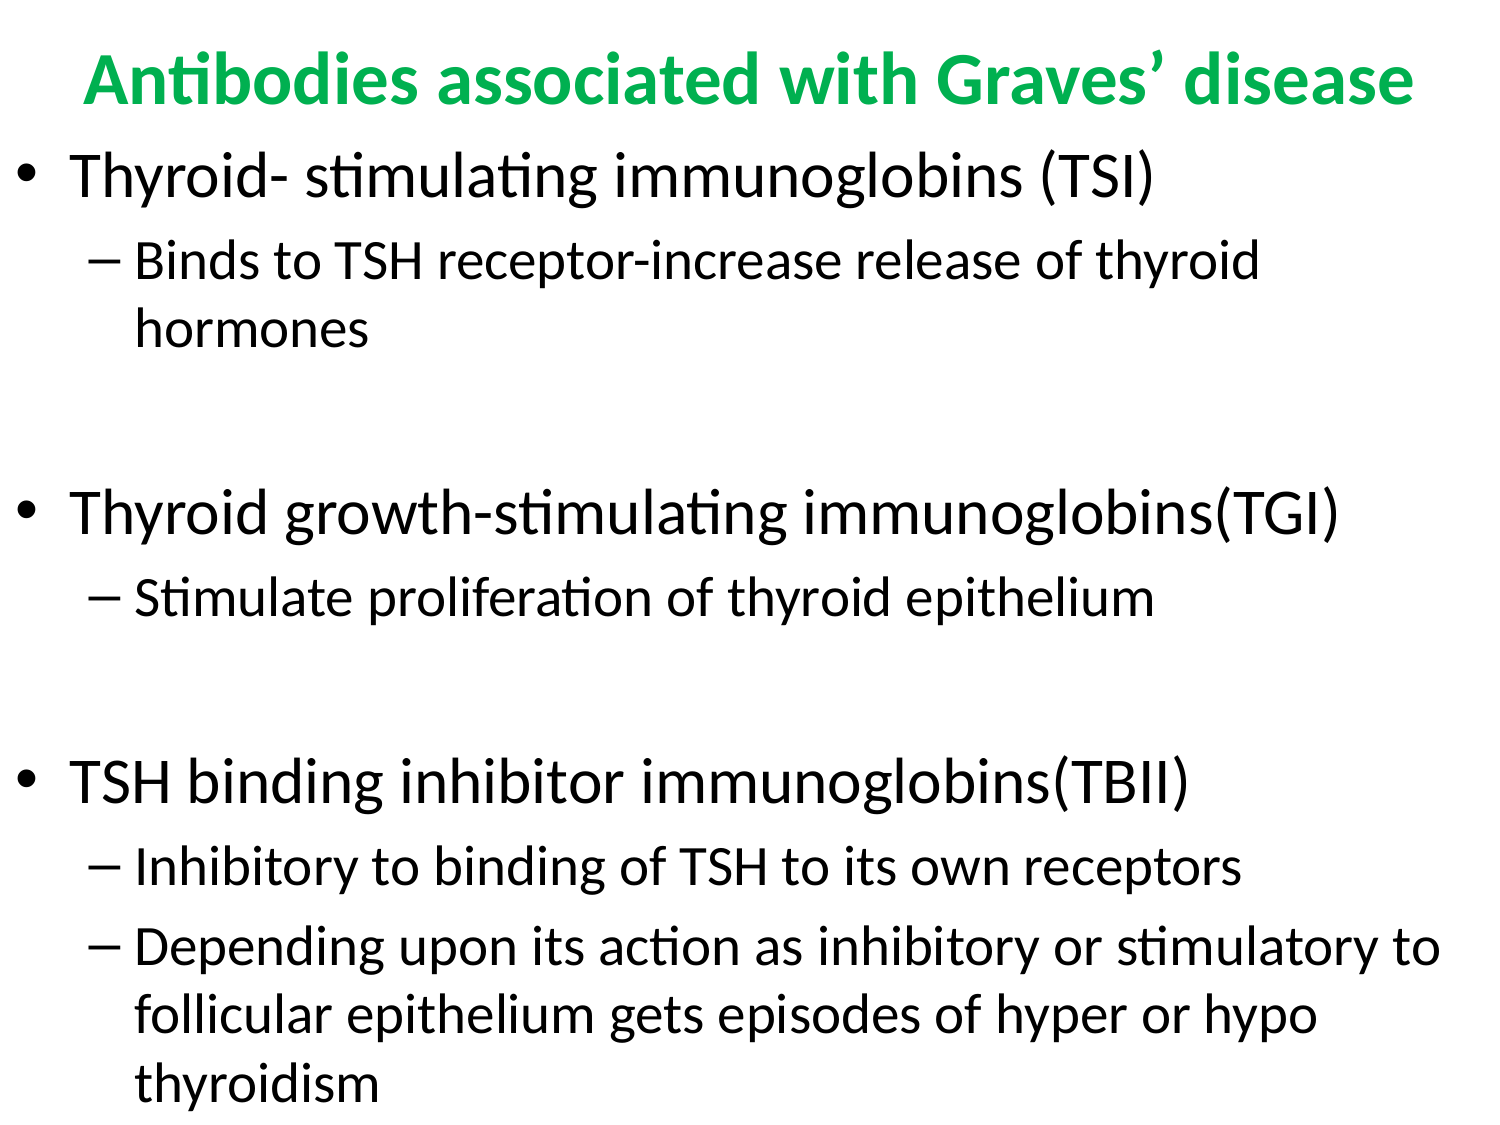

# Antibodies associated with Graves’ disease
Thyroid- stimulating immunoglobins (TSI)
Binds to TSH receptor-increase release of thyroid hormones

Thyroid growth-stimulating immunoglobins(TGI)
Stimulate proliferation of thyroid epithelium

TSH binding inhibitor immunoglobins(TBII)
Inhibitory to binding of TSH to its own receptors
Depending upon its action as inhibitory or stimulatory to follicular epithelium gets episodes of hyper or hypo thyroidism